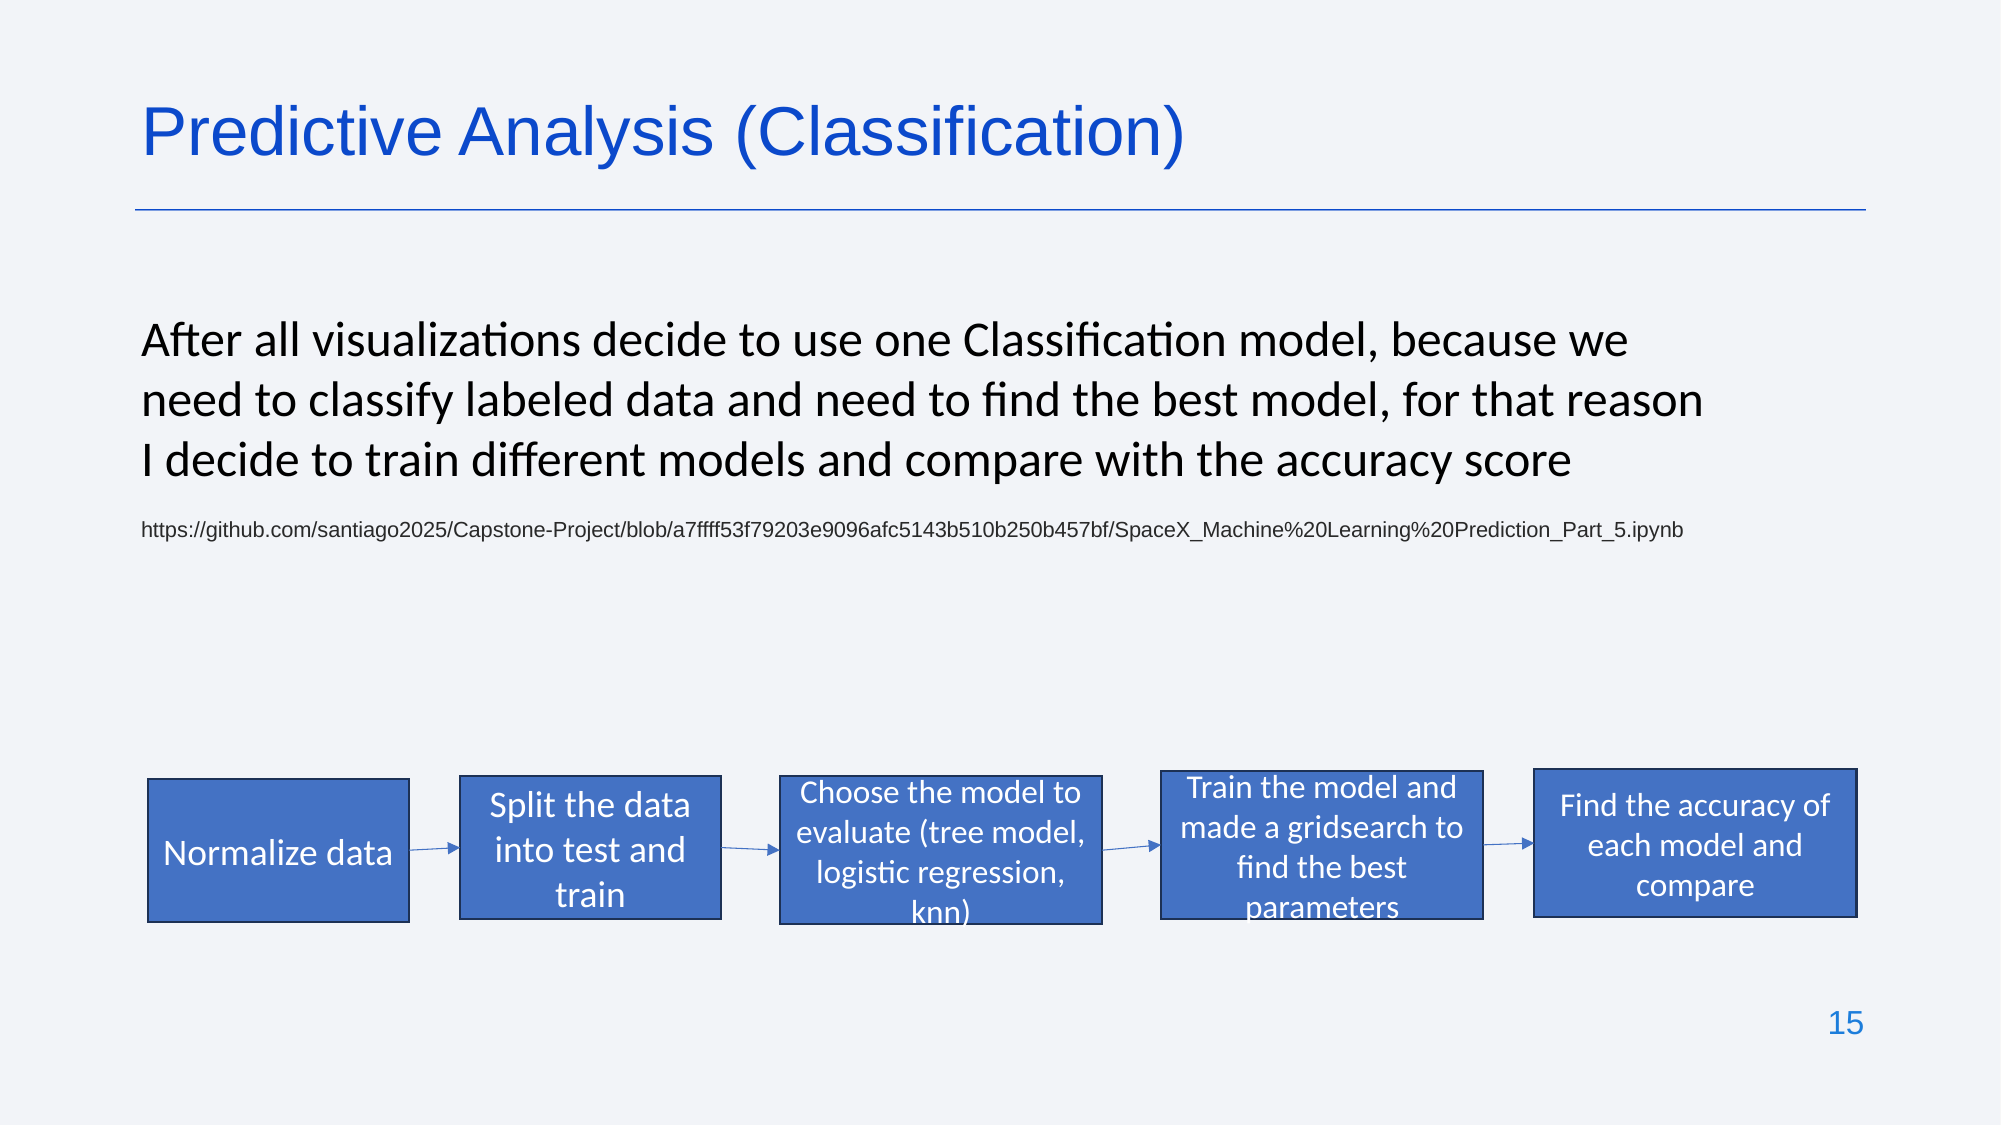

Predictive Analysis (Classification)
After all visualizations decide to use one Classification model, because we need to classify labeled data and need to find the best model, for that reason I decide to train different models and compare with the accuracy score
https://github.com/santiago2025/Capstone-Project/blob/a7ffff53f79203e9096afc5143b510b250b457bf/SpaceX_Machine%20Learning%20Prediction_Part_5.ipynb
Find the accuracy of each model and compare
Train the model and made a gridsearch to find the best parameters
Split the data into test and train
Choose the model to evaluate (tree model, logistic regression, knn)
Normalize data
15